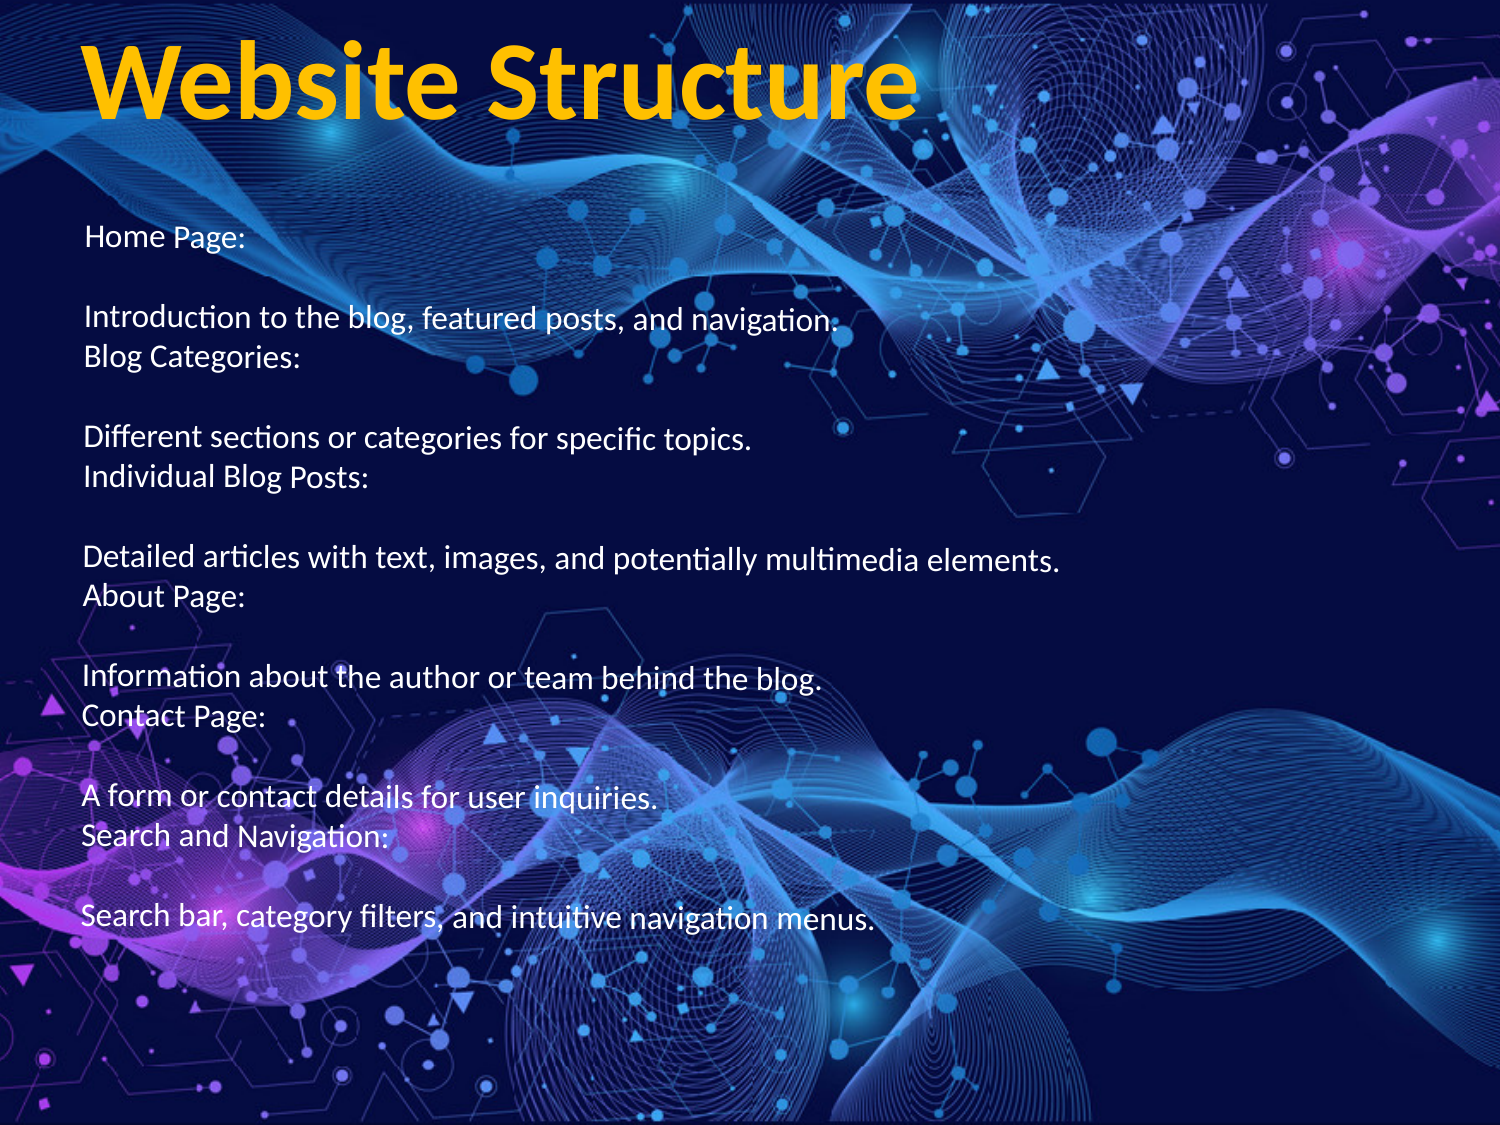

Website Structure
Home Page:

Introduction to the blog, featured posts, and navigation.
Blog Categories:

Different sections or categories for specific topics.
Individual Blog Posts:

Detailed articles with text, images, and potentially multimedia elements.
About Page:

Information about the author or team behind the blog.
Contact Page:

A form or contact details for user inquiries.
Search and Navigation:

Search bar, category filters, and intuitive navigation menus.